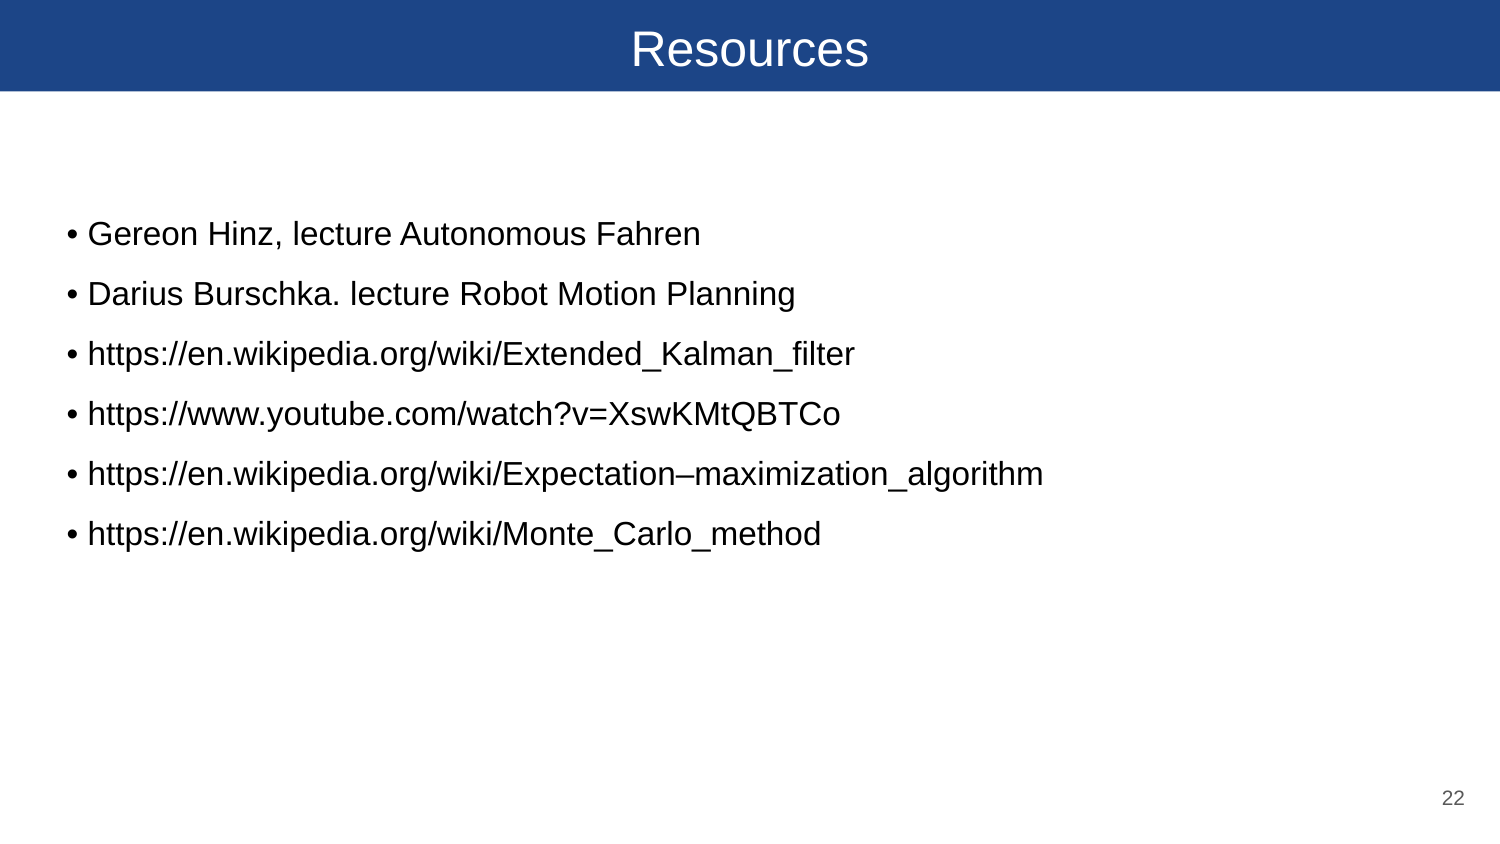

Resources
• Gereon Hinz, lecture Autonomous Fahren
• Darius Burschka. lecture Robot Motion Planning
• https://en.wikipedia.org/wiki/Extended_Kalman_filter
• https://www.youtube.com/watch?v=XswKMtQBTCo
• https://en.wikipedia.org/wiki/Expectation–maximization_algorithm
• https://en.wikipedia.org/wiki/Monte_Carlo_method

22